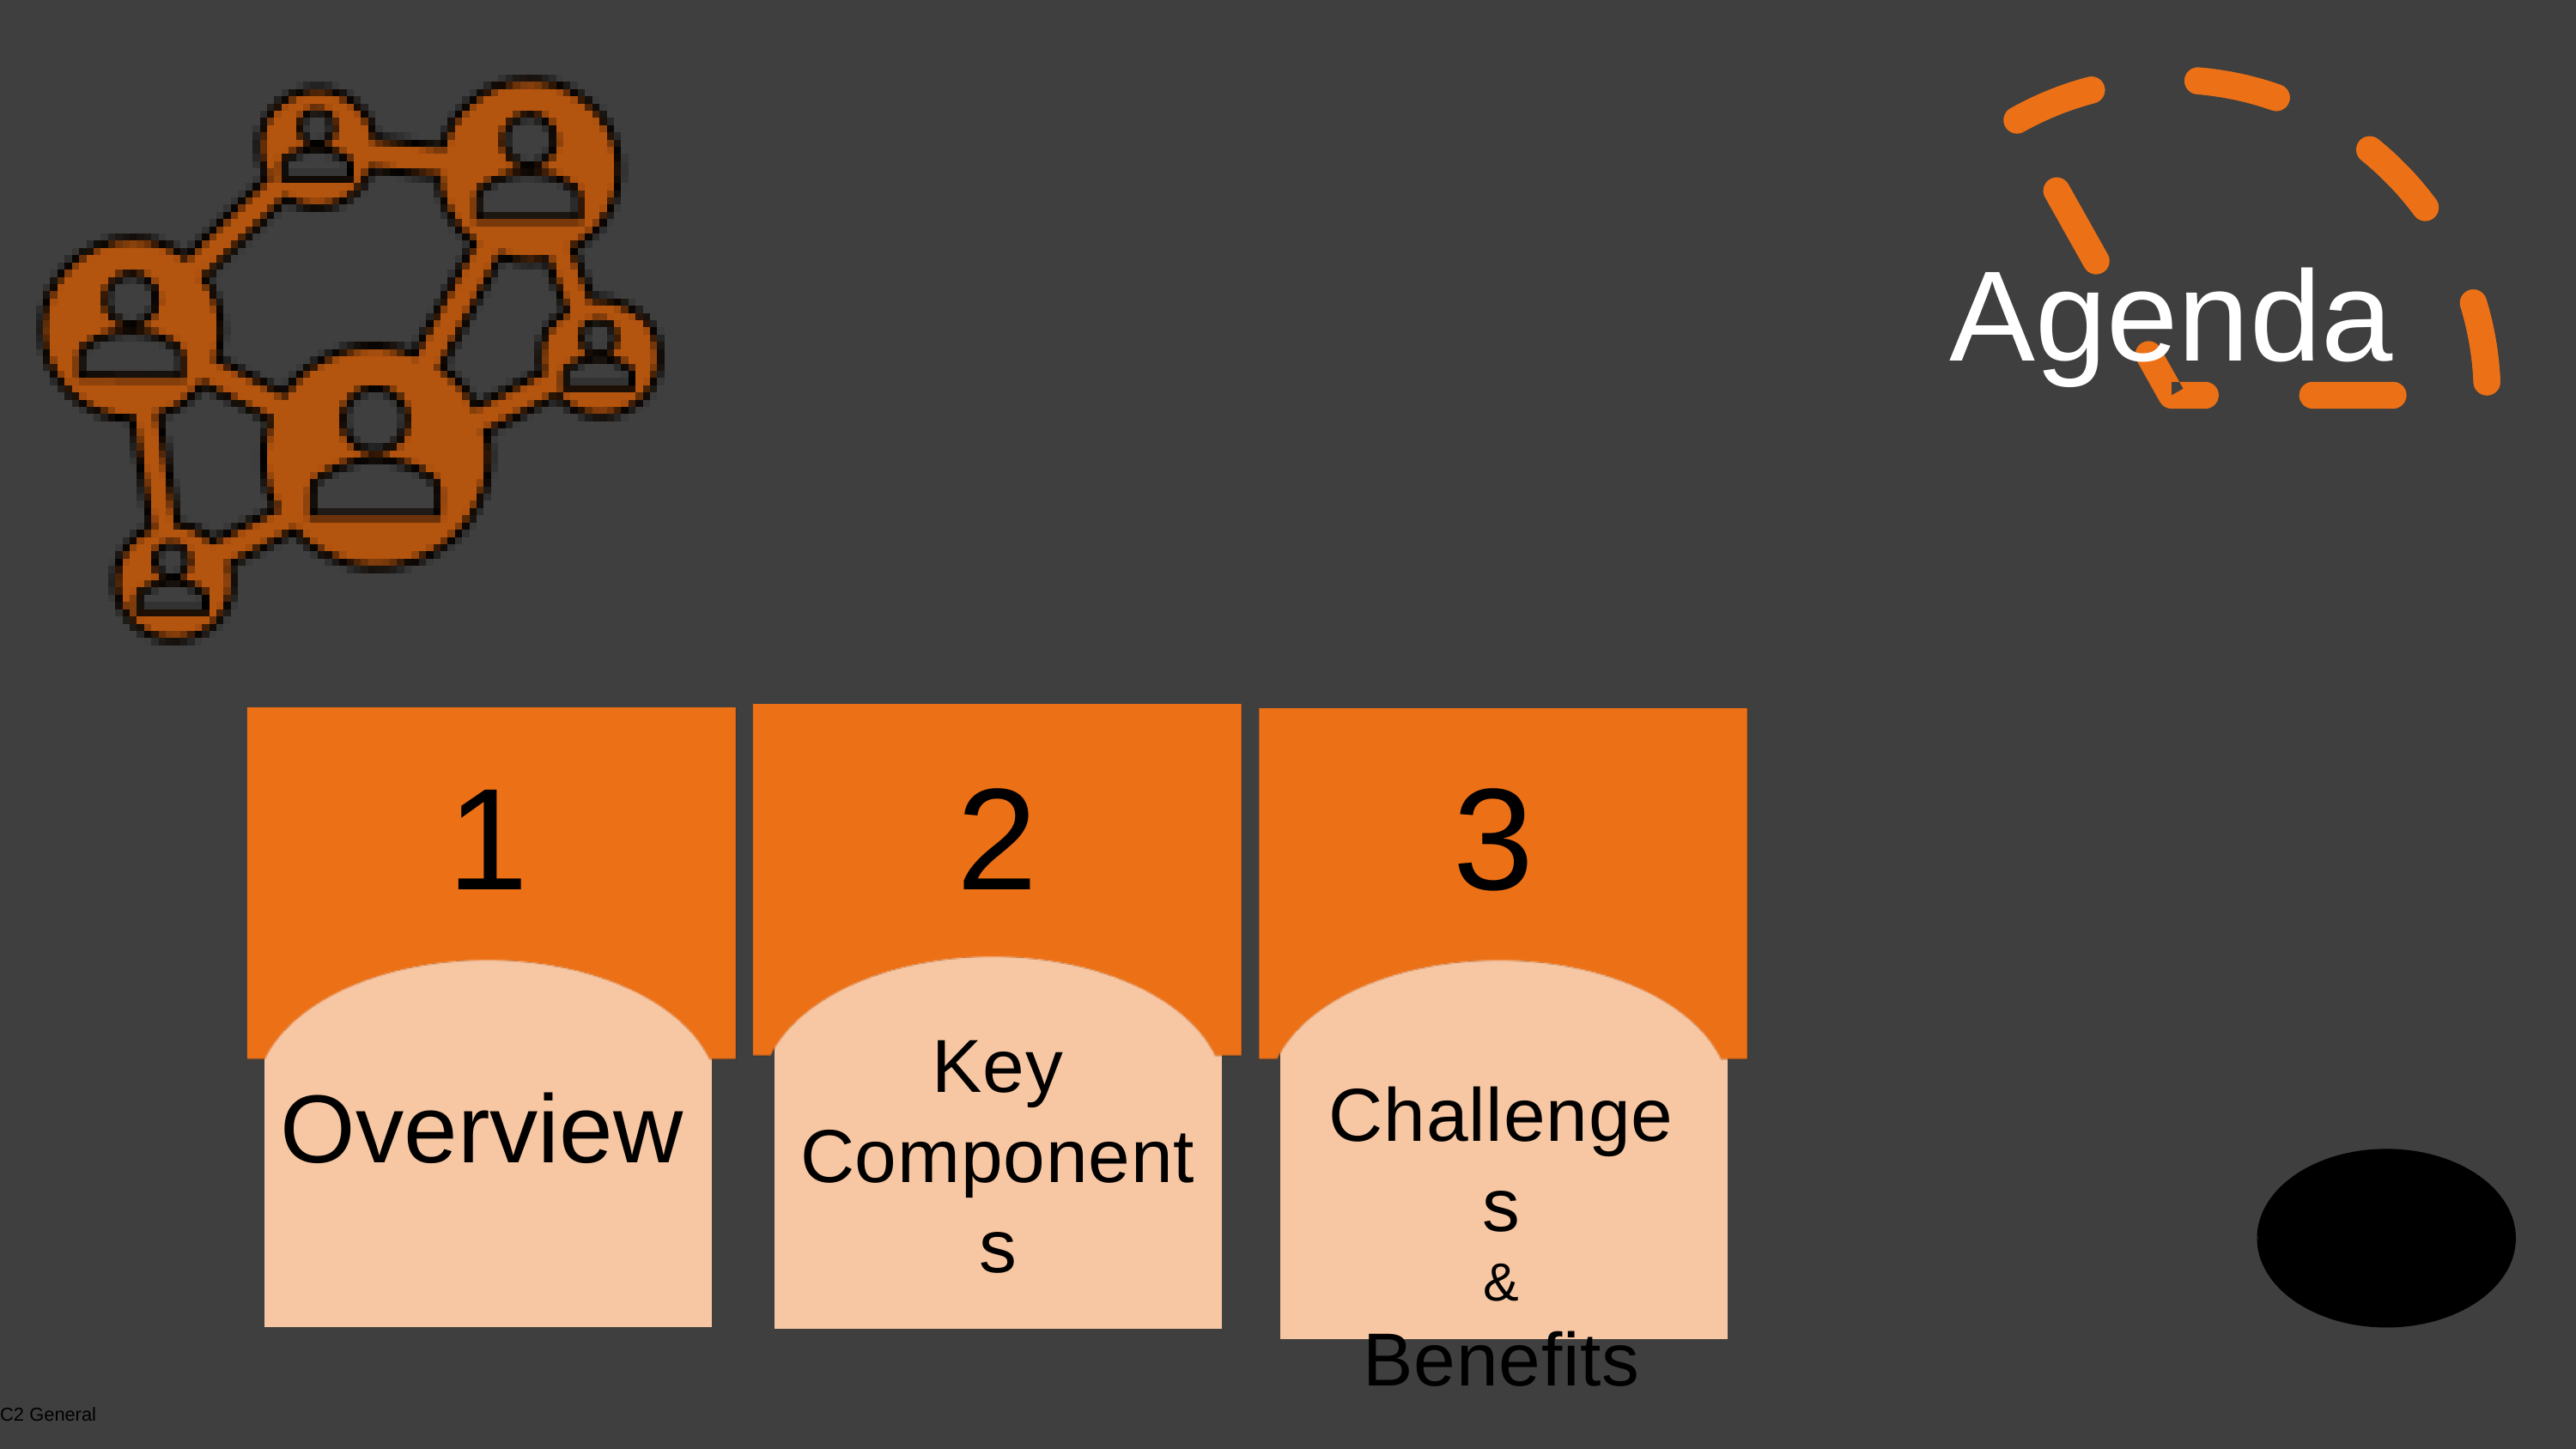

Agenda

1
2
3
Key Components
Overview
Challenges
&
Benefits

C2 General